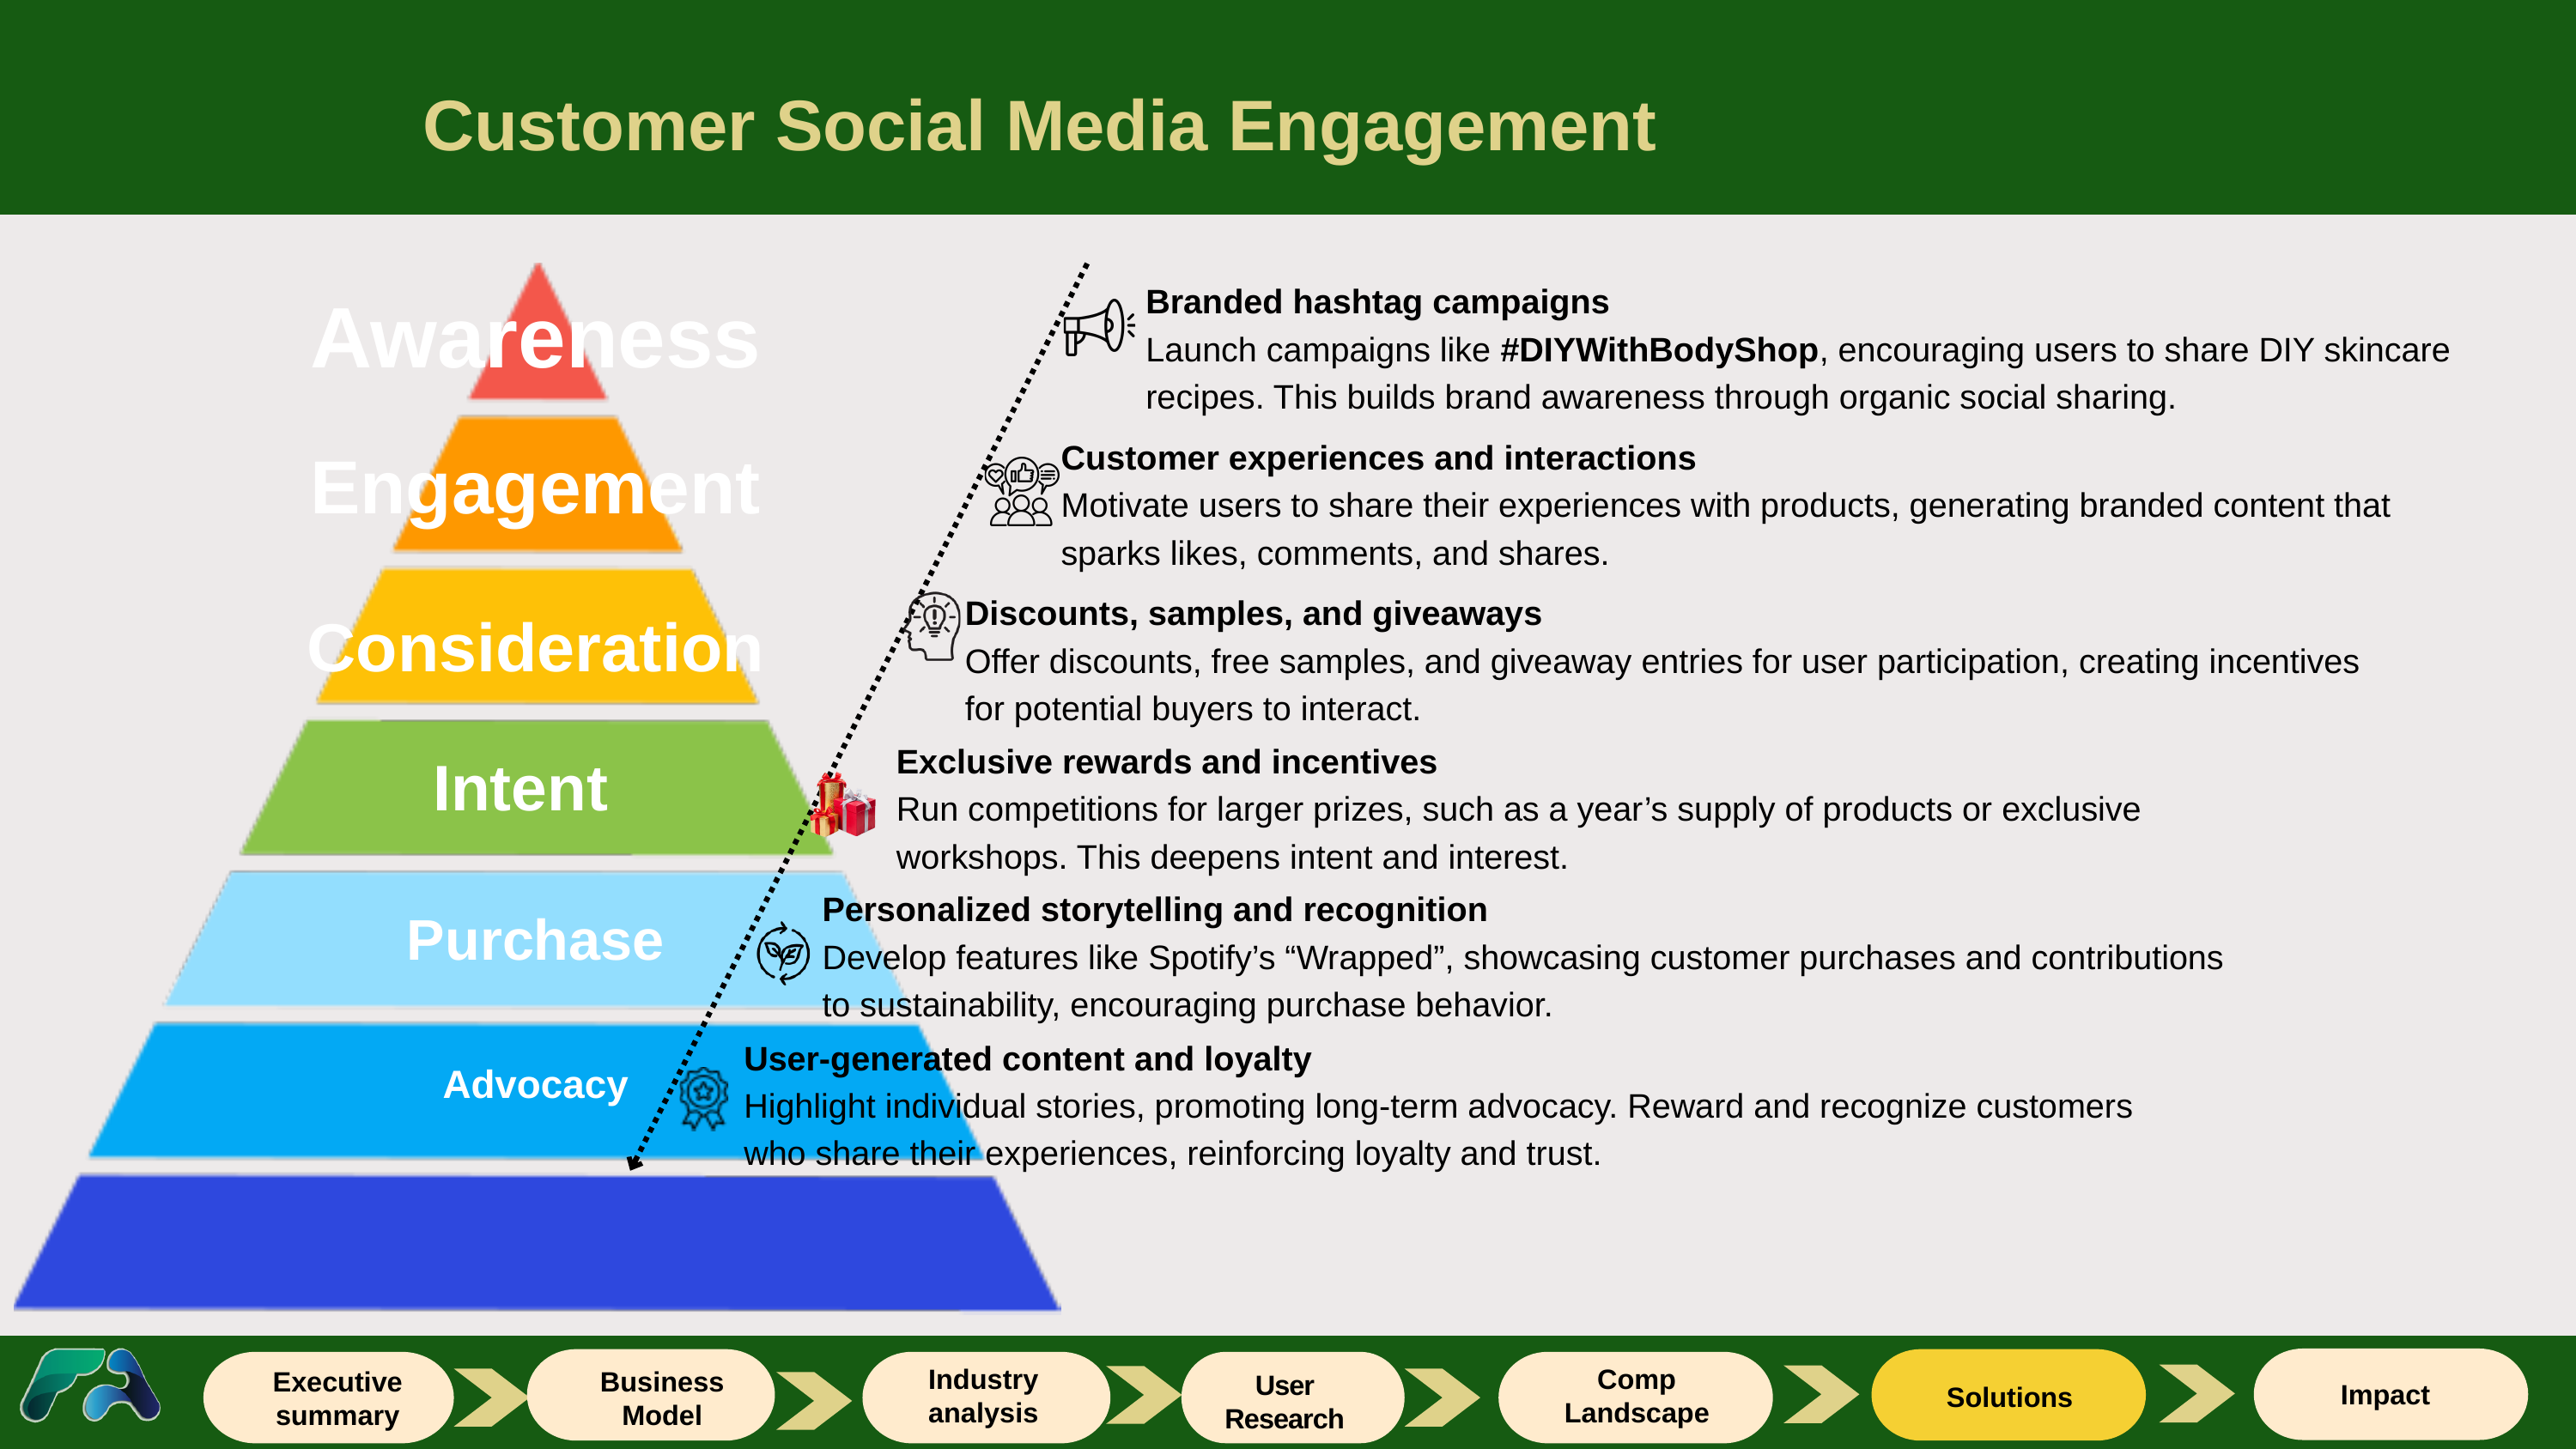

Customer Social Media Engagement

Awareness
Branded hashtag campaigns
Launch campaigns like #DIYWithBodyShop, encouraging users to share DIY skincare recipes. This builds brand awareness through organic social sharing.

Engagement
Customer experiences and interactions
Motivate users to share their experiences with products, generating branded content that sparks likes, comments, and shares.

Discounts, samples, and giveaways
Offer discounts, free samples, and giveaway entries for user participation, creating incentives for potential buyers to interact.
Consideration

Exclusive rewards and incentives
Run competitions for larger prizes, such as a year’s supply of products or exclusive workshops. This deepens intent and interest.
Intent

Personalized storytelling and recognition
Develop features like Spotify’s “Wrapped”, showcasing customer purchases and contributions to sustainability, encouraging purchase behavior.
Purchase

User-generated content and loyalty
Highlight individual stories, promoting long-term advocacy. Reward and recognize customers who share their experiences, reinforcing loyalty and trust.
Advocacy

Comp Landscape
Industry
analysis
Executive summary
Business Model

User Research

Impact
Solutions